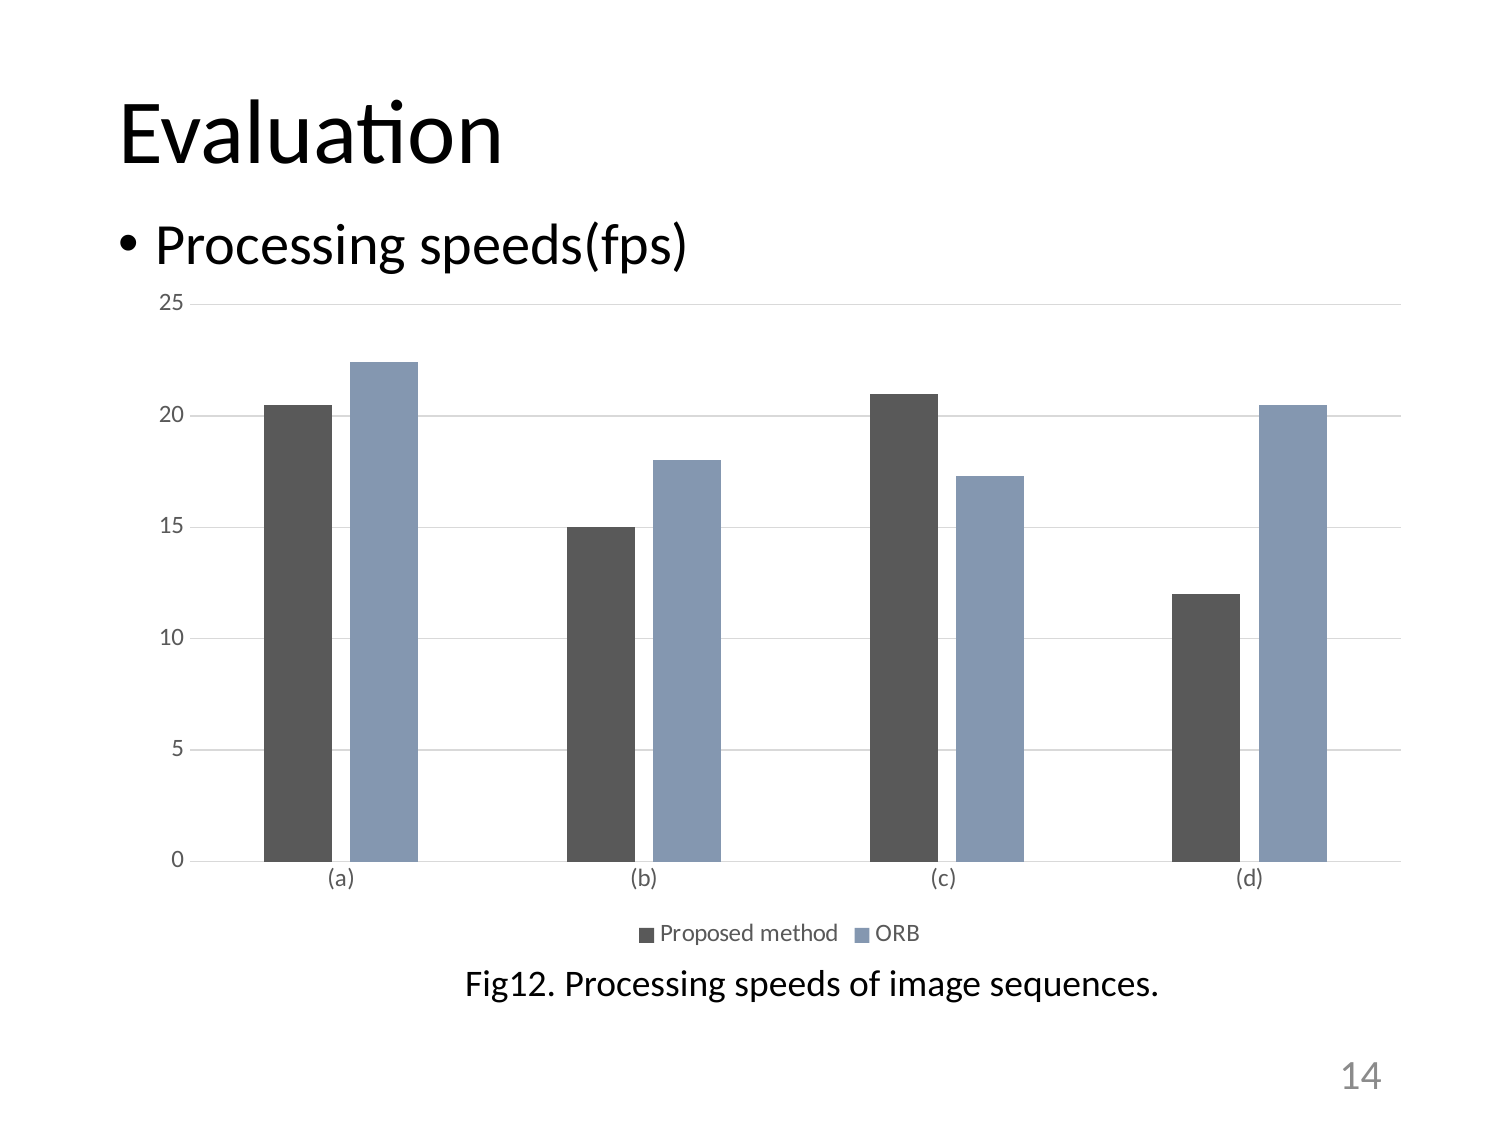

# Evaluation
Processing speeds(fps)

### Chart

| Category | Proposed method | ORB |
|---|---|---|
| (a) | 20.5 | 22.4 |
| (b) | 15.0 | 18.0 |
| (c)  | 21.0 | 17.3 |
| (d) | 12.0 | 20.5 |
Fig12. Processing speeds of image sequences.
14